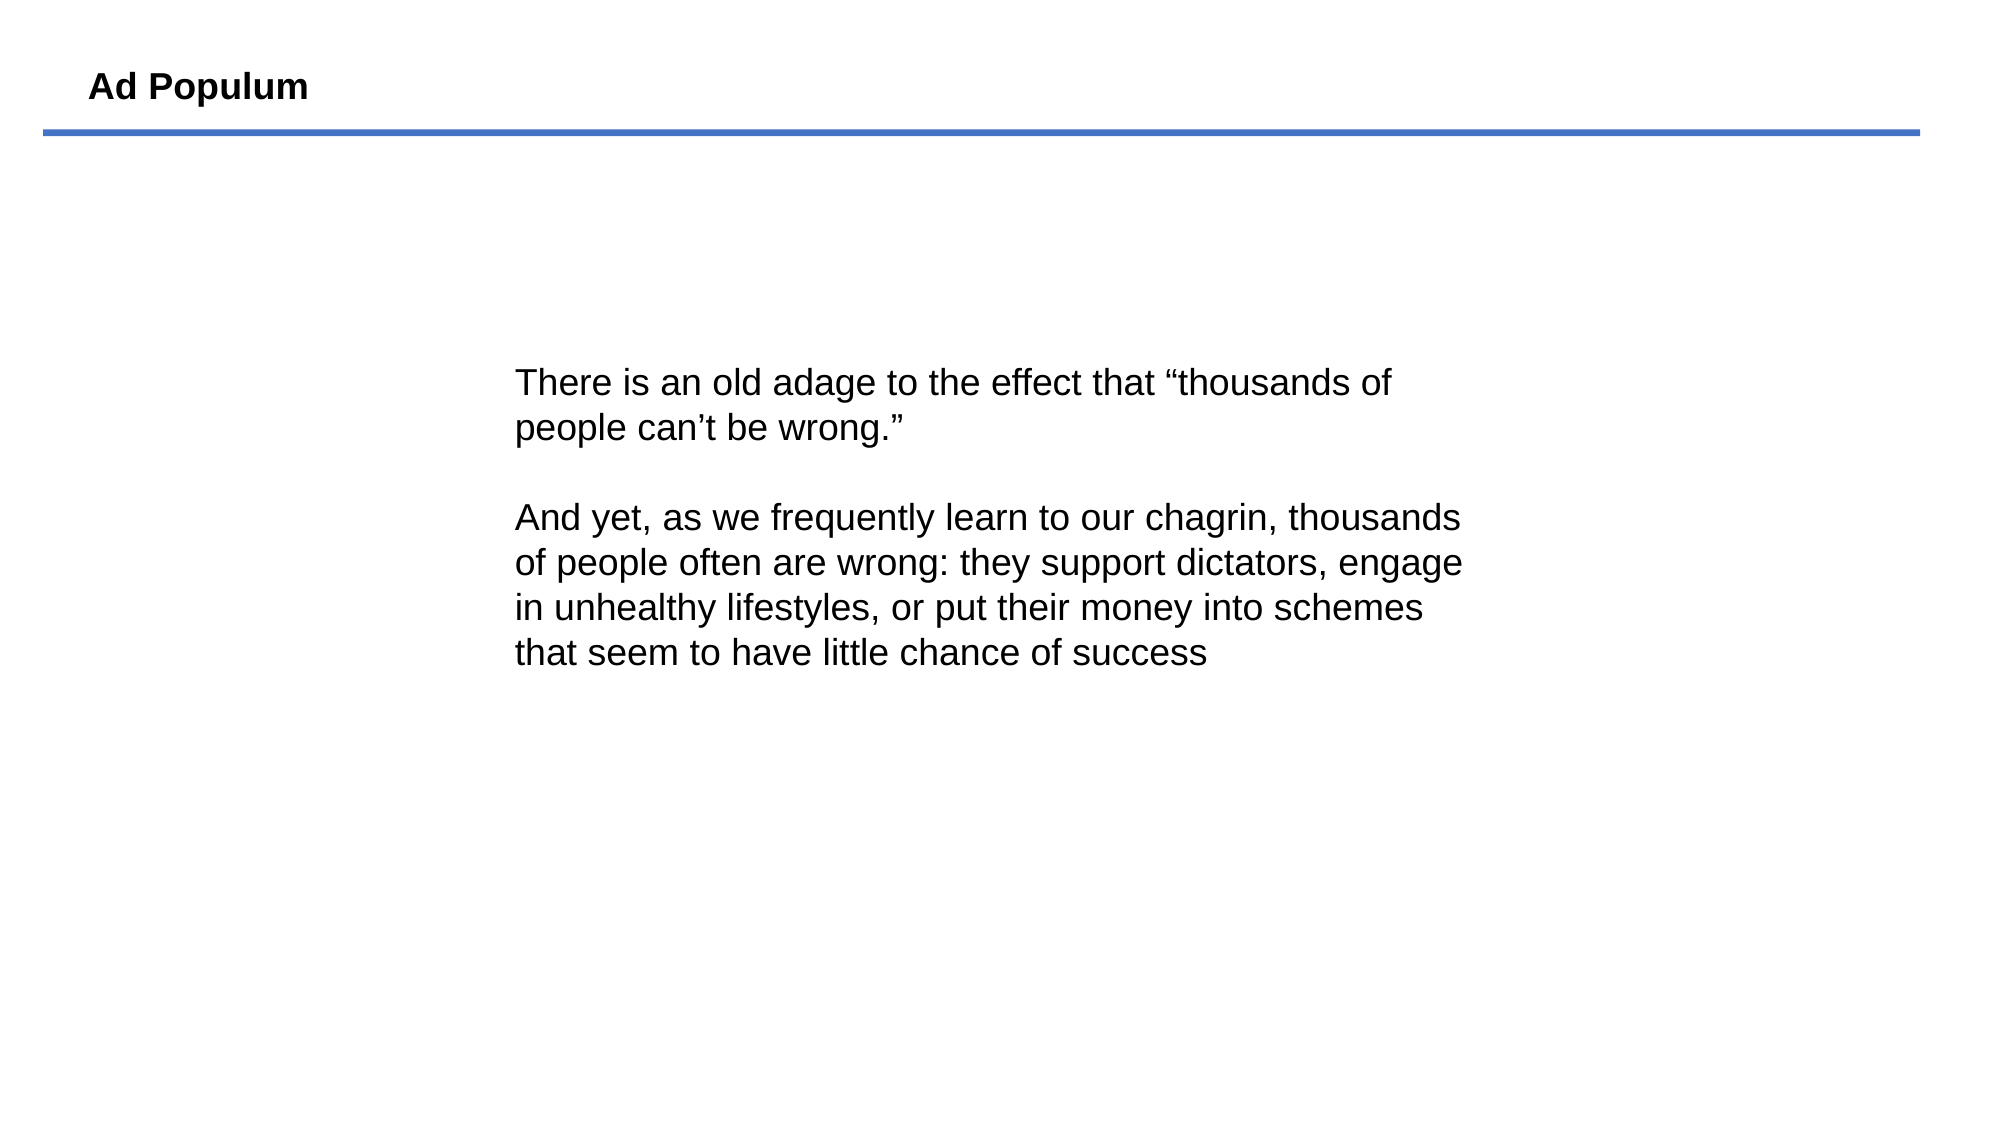

Ad Populum

There is an old adage to the effect that “thousands of people can’t be wrong.”

And yet, as we frequently learn to our chagrin, thousands
of people often are wrong: they support dictators, engage in unhealthy lifestyles, or put their money into schemes that seem to have little chance of success